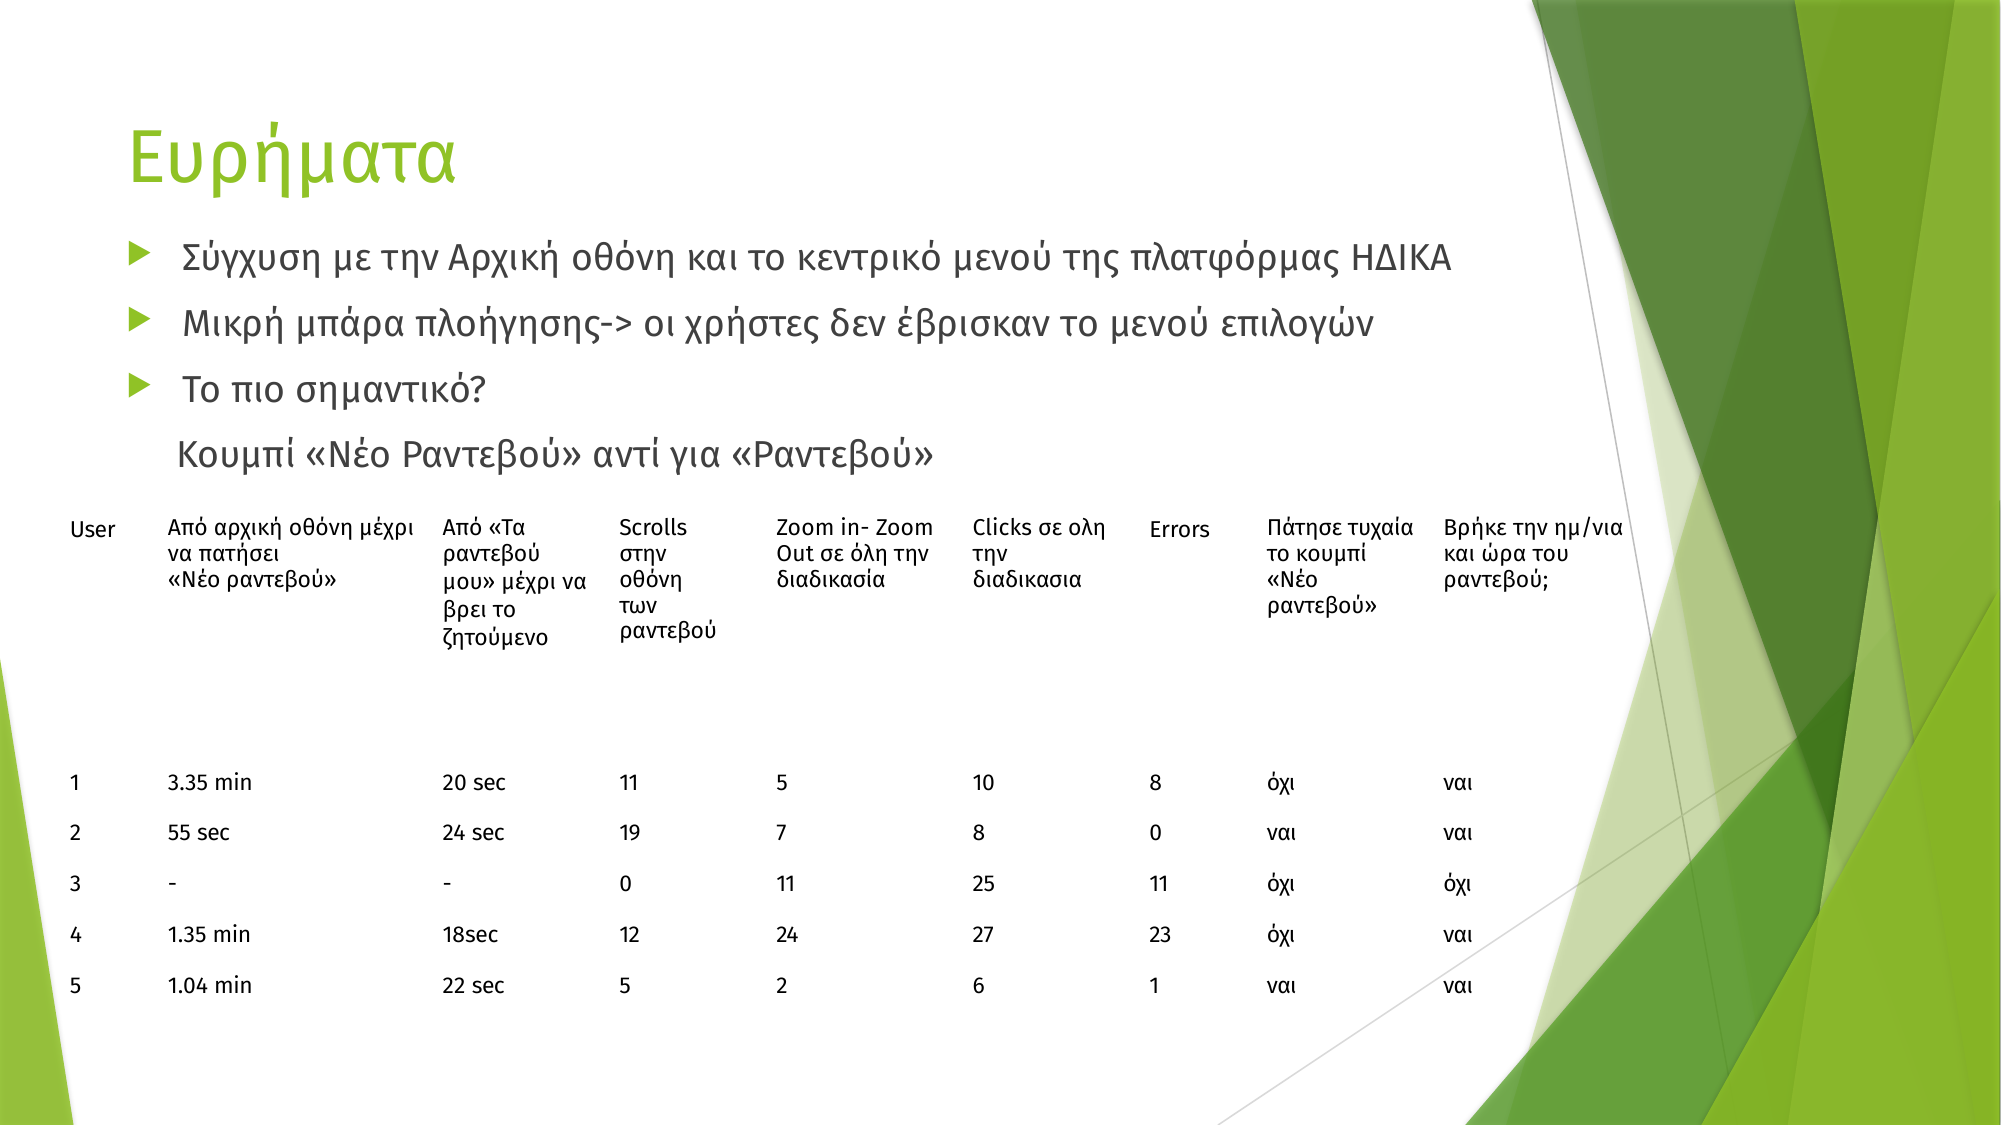

# Ευρήματα
Σύγχυση με την Αρχική οθόνη και το κεντρικό μενού της πλατφόρμας ΗΔΙΚΑ
Μικρή μπάρα πλοήγησης-> οι χρήστες δεν έβρισκαν το μενού επιλογών
Το πιο σημαντικό?
     Κουμπί «Νέο Ραντεβού» αντί για «Ραντεβού»
| User | Από αρχική οθόνη μέχρι να πατήσει «Νέο ραντεβού» | Από «Τα ραντεβού μου» μέχρι να βρει το ζητούμενο | Scrolls στην οθόνη των ραντεβού | Zoom in- Zoom Out σε όλη την διαδικασία | Clicks σε ολη την διαδικασια | Errors | Πάτησε τυχαία το κουμπί «Νέο ραντεβού» | Βρήκε την ημ/νια και ώρα του ραντεβού; |
| --- | --- | --- | --- | --- | --- | --- | --- | --- |
| 1 | 3.35 min | 20 sec | 11 | 5 | 10 | 8 | όχι | ναι |
| 2 | 55 sec | 24 sec | 19 | 7 | 8 | 0 | ναι | ναι |
| 3 | - | - | 0 | 11 | 25 | 11 | όχι | όχι |
| 4 | 1.35 min | 18sec | 12 | 24 | 27 | 23 | όχι | ναι |
| 5 | 1.04 min | 22 sec | 5 | 2 | 6 | 1 | ναι | ναι |